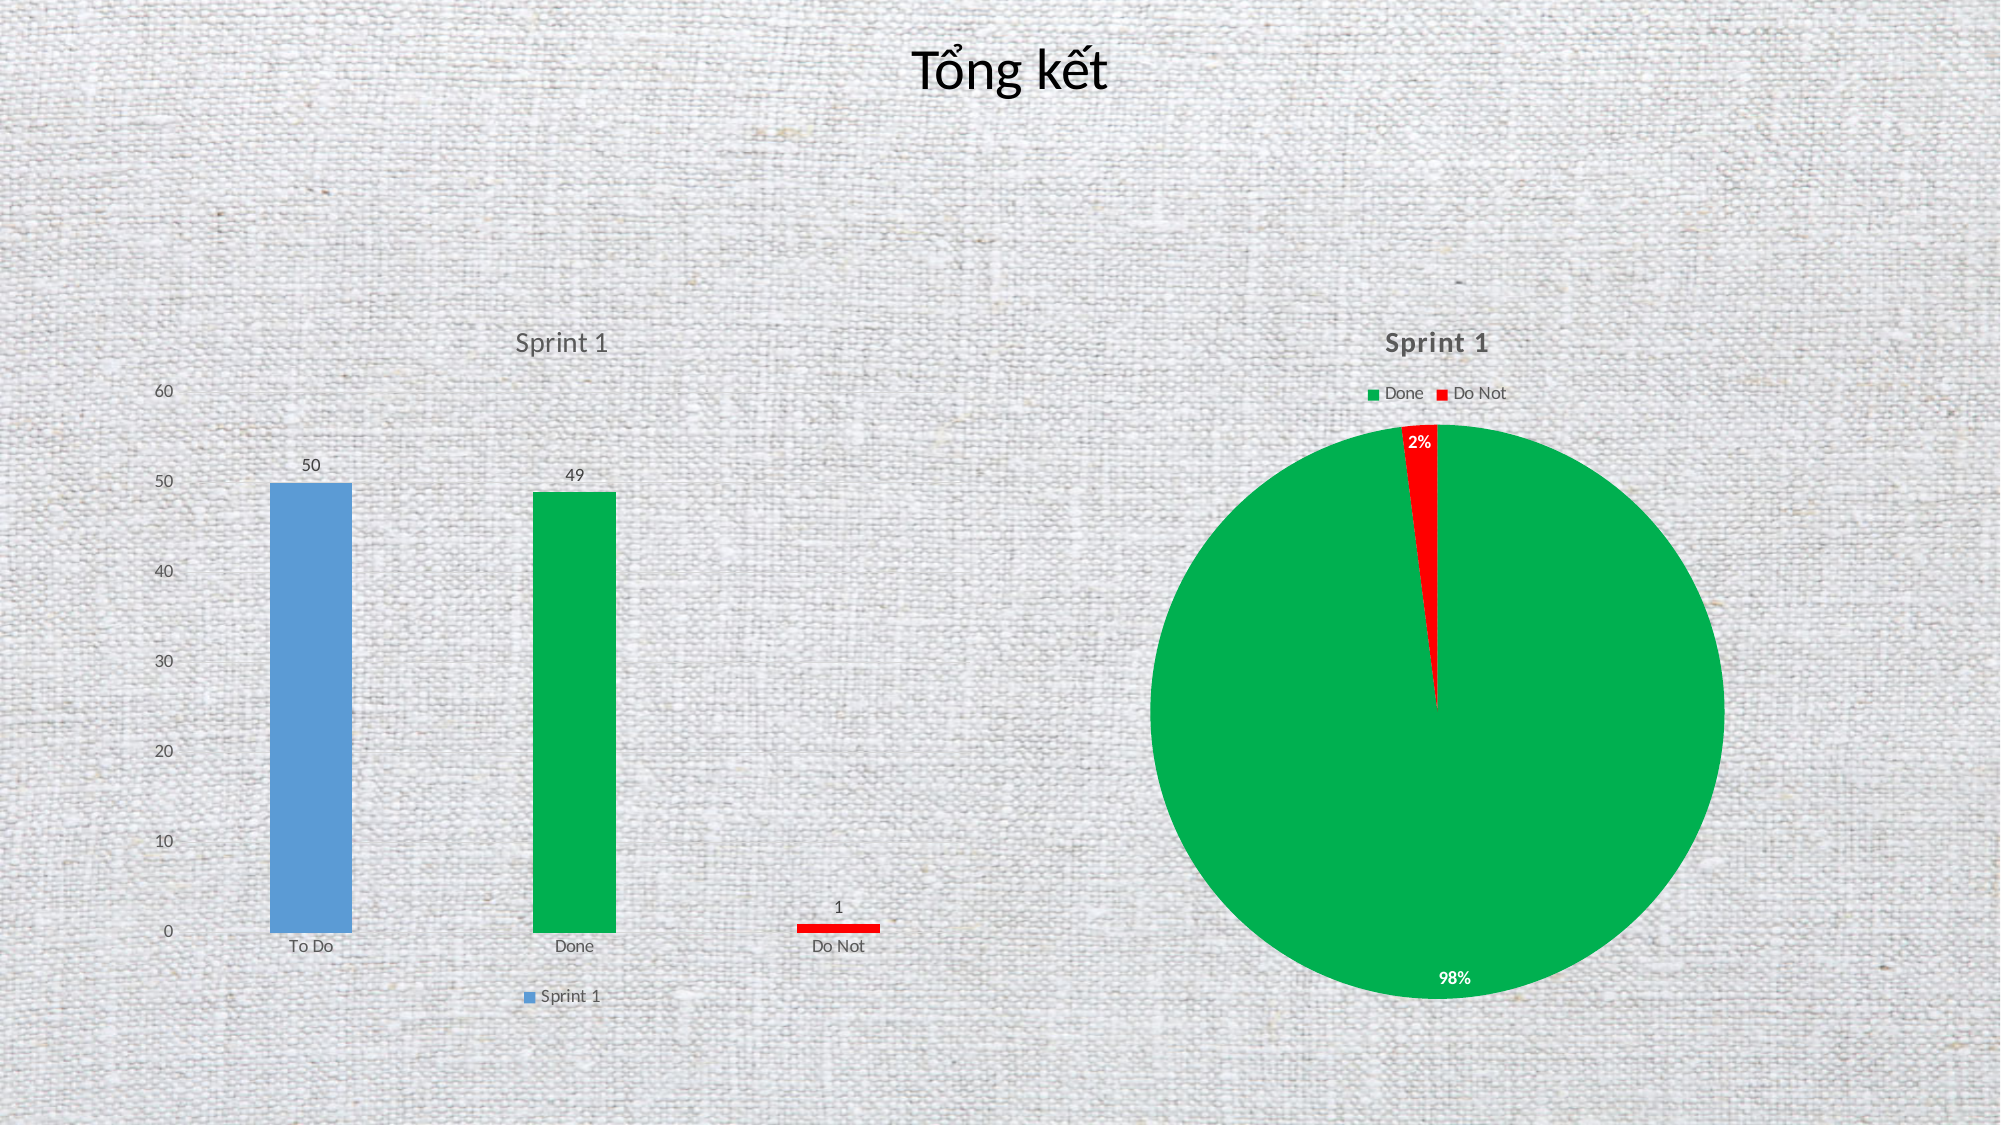

Tổng kết
#
Các chức năng chưa làm:
Code: Sử dụng tài khoản Gmail
Code: Có thể xem tất cả các sự kiện có trong app
Code: Có tính năng hiển thị chi tiết nhà hàng
Code: Thêm món ăn vào mục món ăn yêu thích
Code: Xóa món ăn khỏi mục món ăn yêu thích
Code: Có tính năng tìm kiếm

### Chart:

| Category | Sprint 1 |
|---|---|
| To Do | 50.0 |
| Done | 49.0 |
| Do Not | 1.0 |

### Chart:

| Category | Sprint 1 |
|---|---|
| Done | 0.98 |
| Do Not | 0.02 |